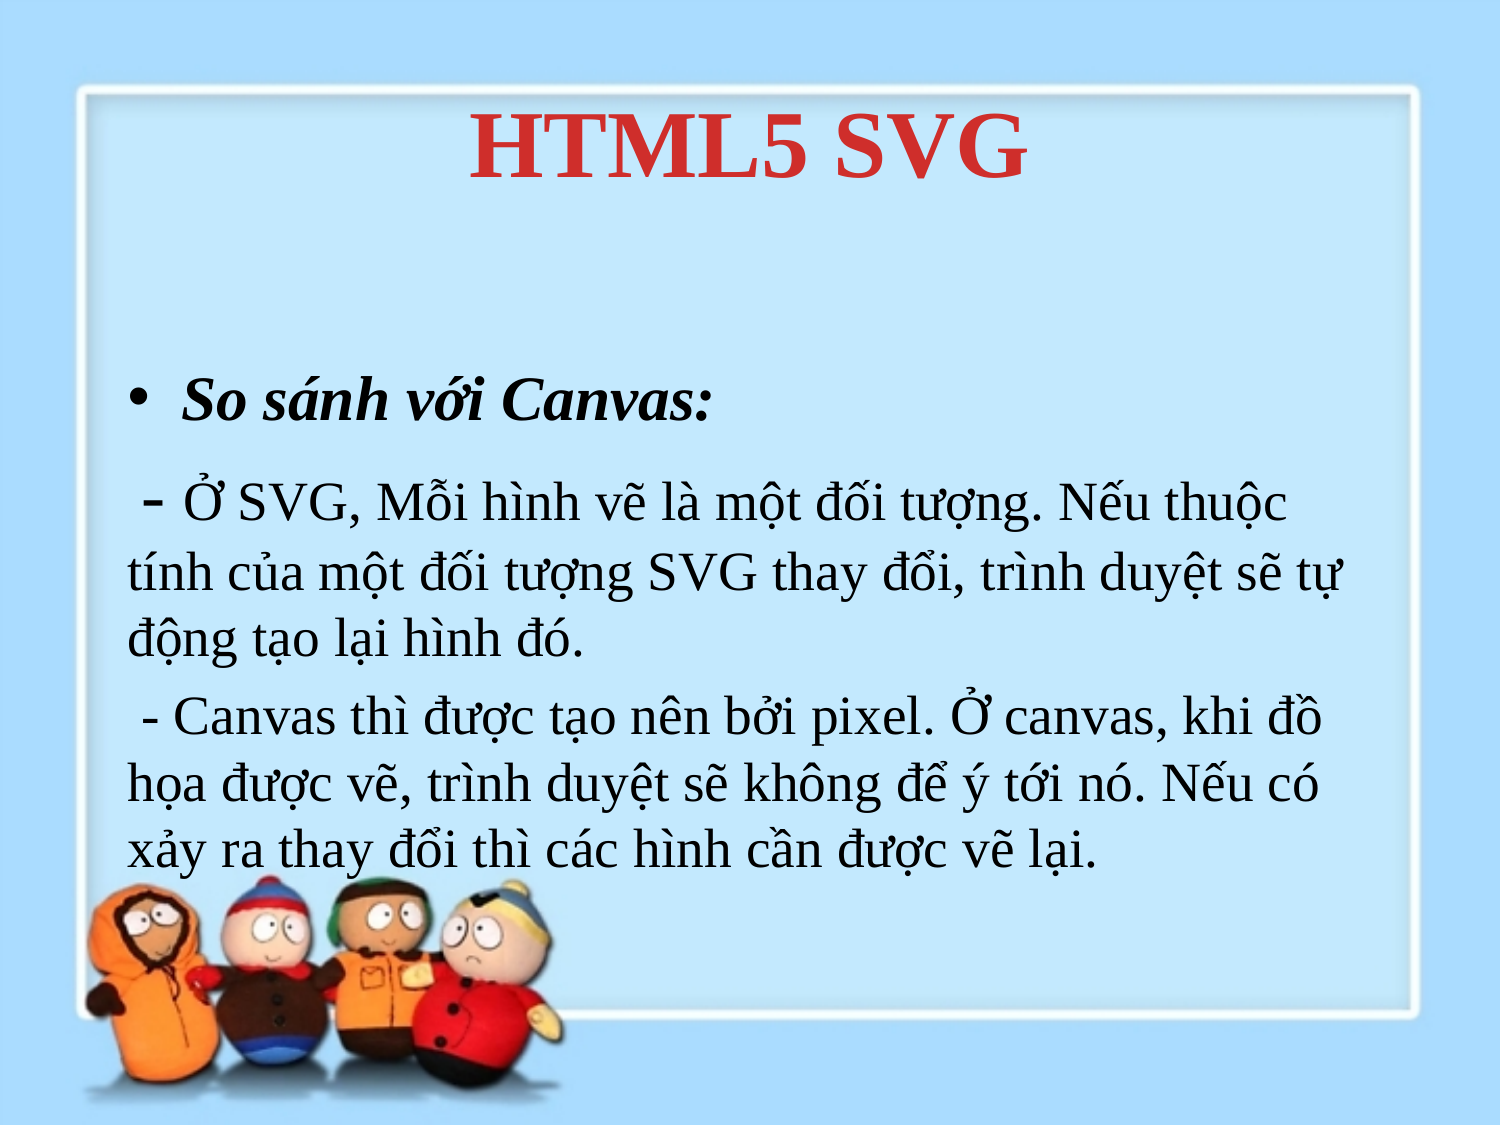

# HTML5 SVG
So sánh với Canvas:
 - Ở SVG, Mỗi hình vẽ là một đối tượng. Nếu thuộc tính của một đối tượng SVG thay đổi, trình duyệt sẽ tự động tạo lại hình đó.
 - Canvas thì được tạo nên bởi pixel. Ở canvas, khi đồ họa được vẽ, trình duyệt sẽ không để ý tới nó. Nếu có xảy ra thay đổi thì các hình cần được vẽ lại.